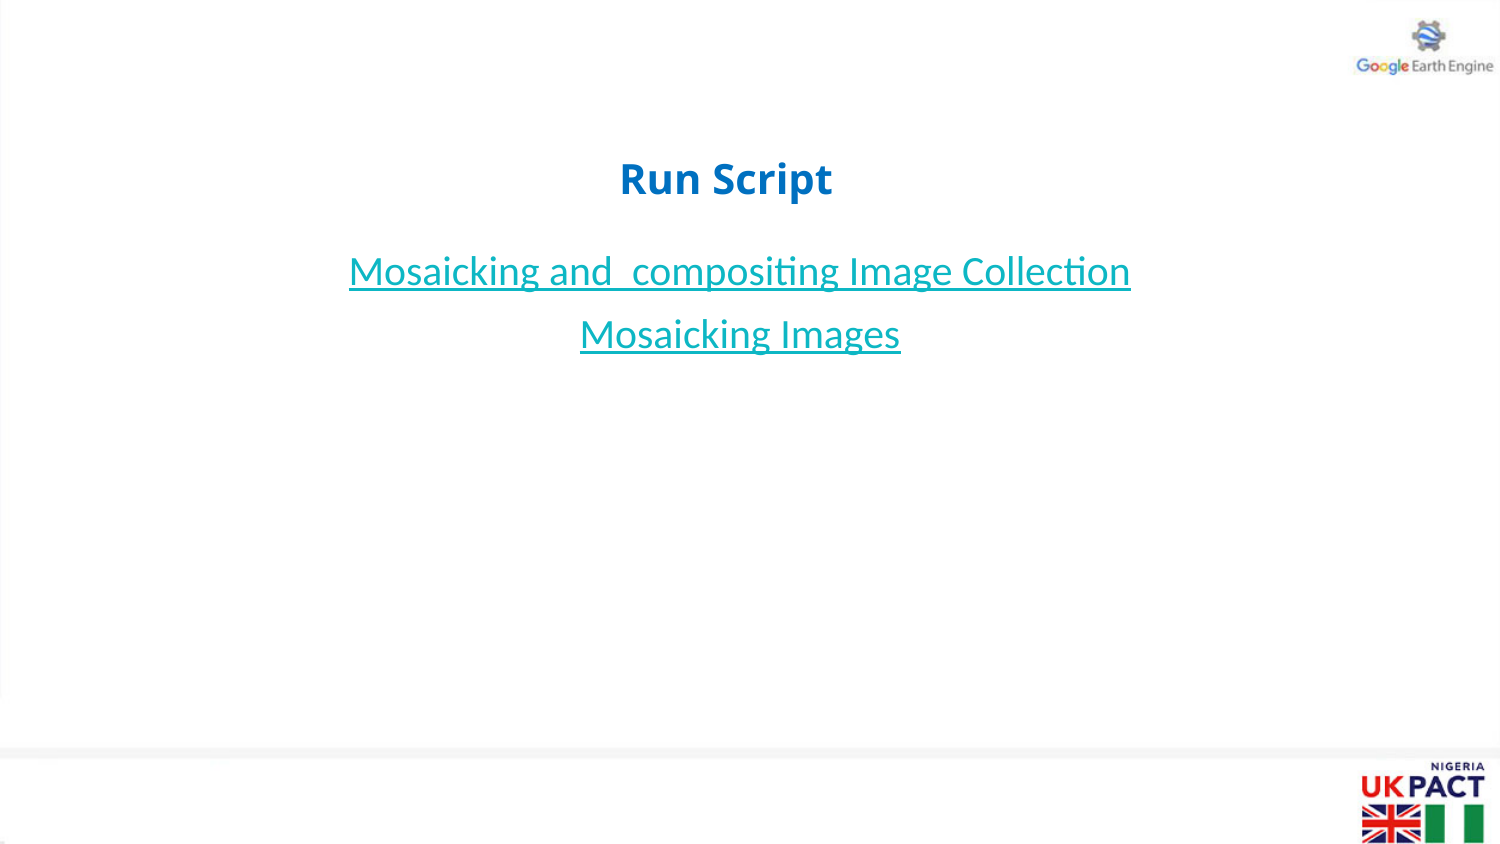

# Run Script
Mosaicking and  compositing Image Collection
Mosaicking Images